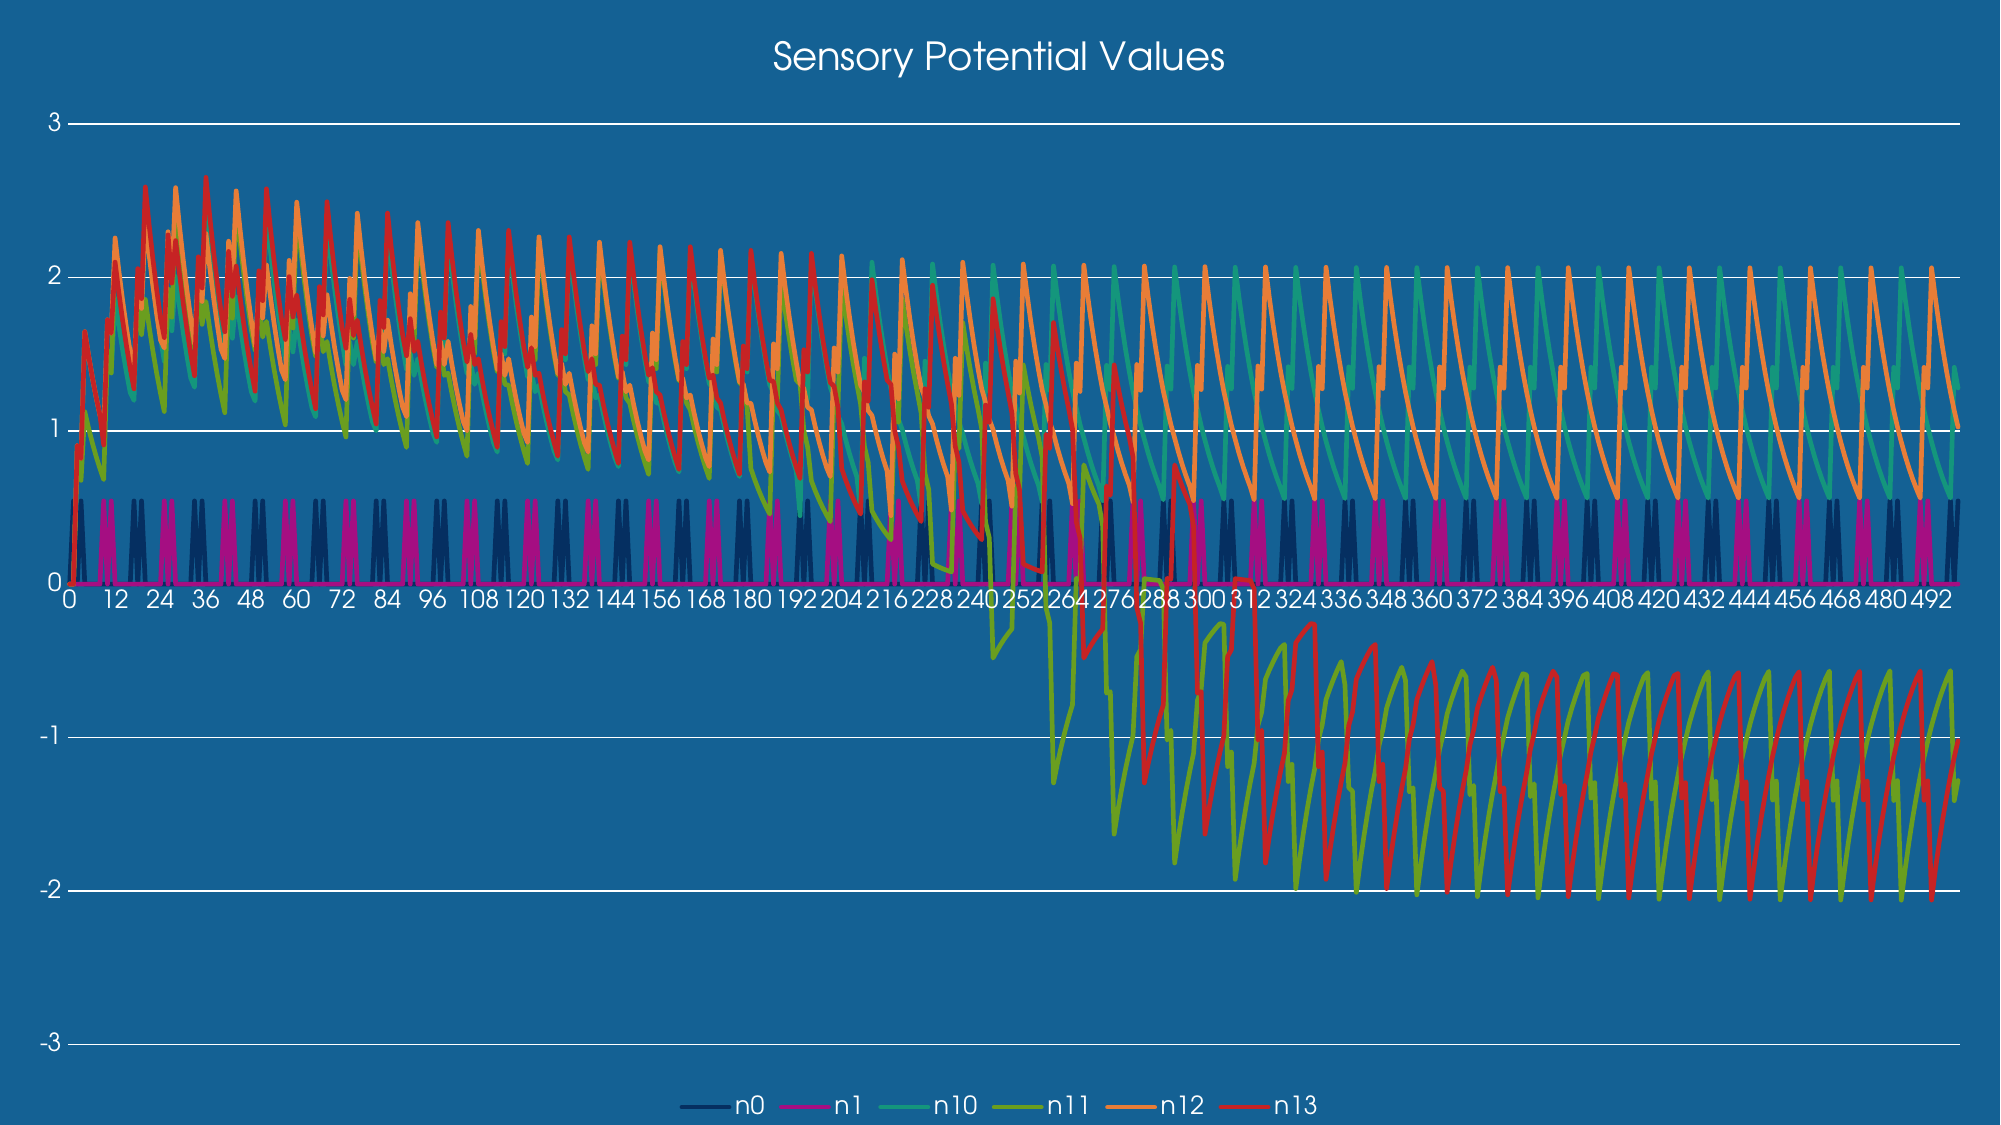

### Chart: Sensory Potential Values

| Category | n0 | n1 | n10 | n11 | n12 | n13 |
|---|---|---|---|---|---|---|
| 0 | 0.0 | 0.0 | 0.0 | 0.0 | 0.0 | 0.0 |
| 1 | 0.542902450821575 | 0.0 | 0.0 | 0.0 | 0.0 | 0.0 |
| 2 | 0.0 | 0.0 | 0.904837418035959 | 0.822579470941781 | 0.904837418035959 | 0.904837418035959 |
| 3 | 0.542902450821575 | 0.0 | 0.818730753077981 | 0.67663698601486 | 0.818730753077981 | 0.818730753077981 |
| 4 | 0.0 | 0.0 | 1.64565563871767 | 1.12400494414157 | 1.64565563871767 | 1.64565563871767 |
| 5 | 0.0 | 0.0 | 1.48905079911362 | 1.01704173151671 | 1.48905079911362 | 1.48905079911362 |
| 6 | 0.0 | 0.0 | 1.34734888039435 | 0.920257414380405 | 1.34734888039435 | 1.34734888039435 |
| 7 | 0.0 | 0.0 | 1.21913168212966 | 0.832683342756413 | 1.21913168212966 | 1.21913168212966 |
| 8 | 0.0 | 0.0 | 1.10311596350404 | 0.753443045901265 | 1.10311596350404 | 1.10311596350404 |
| 9 | 0.0 | 0.542902450821575 | 0.998140600211248 | 0.68174346029045 | 0.998140600211248 | 0.907400545646589 |
| 10 | 0.0 | 0.0 | 1.52117109496835 | 1.52170441040807 | 1.72573443447379 | 1.72588738488324 |
| 11 | 0.0 | 0.542902450821575 | 1.3764125259621 | 1.37689508972757 | 1.63593915836664 | 1.63593915836664 |
| 12 | 0.0 | 0.0 | 1.86344568758025 | 2.15070361593144 | 2.25676369114633 | 2.09948672584998 |
| 13 | 0.0 | 0.0 | 1.68611538460035 | 1.94603710680001 | 2.04200423141415 | 1.89969414821886 |
| 14 | 0.0 | 0.0 | 1.52566029111249 | 1.76084719111909 | 1.84768183637128 | 1.71891434813238 |
| 15 | 0.0 | 0.0 | 1.38047451861022 | 1.59328042596807 | 1.67185166217413 | 1.55533802058906 |
| 16 | 0.0 | 0.0 | 1.2491049990837 | 1.44165974684018 | 1.51275394134077 | 1.40732803872297 |
| 17 | 0.542902450821575 | 0.0 | 1.19841128825575 | 1.33510039129784 | 1.3687963704065 | 1.2734030688877 |
| 18 | 0.0 | 0.0 | 1.98920479384644 | 1.88786653546072 | 1.98633769265359 | 2.05706016300737 |
| 19 | 0.542902450821575 | 0.0 | 1.74409049594381 | 1.62721192915603 | 1.79731266916818 | 1.86130500664022 |
| 20 | 0.0 | 0.0 | 2.39530280448376 | 1.85591812242424 | 2.37407527401144 | 2.5890158344217 |
| 21 | 0.0 | 0.0 | 2.16735960502338 | 1.67930416198049 | 2.14815214115952 | 2.34263840287235 |
| 22 | 0.0 | 0.0 | 1.96110806896479 | 1.51949724202347 | 1.9437284369552 | 2.1197068838469 |
| 23 | 0.0 | 0.0 | 1.77448396161159 | 1.37489796118528 | 1.75875822025762 | 1.91799010377308 |
| 24 | 0.0 | 0.0 | 1.60561948617085 | 1.24405912126179 | 1.59139024696742 | 1.73546921331655 |
| 25 | 0.0 | 0.542902450821575 | 1.45282459021505 | 1.1256712431666 | 1.53909503817534 | 1.60738305907777 |
| 26 | 0.0 | 0.0 | 1.82532718448781 | 1.92338687926016 | 2.29746819849049 | 2.27699980791246 |
| 27 | 0.0 | 0.542902450821575 | 1.6516243366828 | 1.740352417714 | 1.99766164424662 | 1.96230420067193 |
| 28 | 0.0 | 0.0 | 2.00520863378789 | 2.47957340615294 | 2.58492318722651 | 2.23966888337486 |
| 29 | 0.0 | 0.0 | 1.81438780282005 | 2.24361079865405 | 2.33893522255132 | 2.02653620968839 |
| 30 | 0.0 | 0.0 | 1.64172597481963 | 2.03010300213173 | 2.1163561077267 | 1.83368579153082 |
| 31 | 0.0 | 0.0 | 1.48549509217836 | 1.83691315879592 | 1.91495819616006 | 1.65918751709797 |
| 32 | 0.0 | 0.0 | 1.34413154371176 | 1.66210775976118 | 1.73272582986027 | 1.50129494900842 |
| 33 | 0.542902450821575 | 0.0 | 1.28393829163587 | 1.53436485203753 | 1.56783516605498 | 1.35842784537121 |
| 34 | 0.0 | 0.0 | 2.06659282675726 | 1.95018357780308 | 2.03665205499552 | 2.13399376222979 |
| 35 | 0.542902450821575 | 0.0 | 1.81448789165269 | 1.69347187901337 | 1.84283898687977 | 1.93091740592085 |
| 36 | 0.0 | 0.0 | 2.45958802220494 | 1.84273340450407 | 2.28548580218065 | 2.65200373805007 |
| 37 | 0.0 | 0.0 | 2.22552727544409 | 1.66737413586007 | 2.06799307220298 | 2.39963221495894 |
| 38 | 0.0 | 0.0 | 2.01374035368144 | 1.50870250799157 | 1.8711975119684 | 2.17127701761936 |
| 39 | 0.0 | 0.0 | 1.82210762221993 | 1.36513048191547 | 1.69312952536479 | 1.96465269046352 |
| 40 | 0.0 | 0.0 | 1.64871115627312 | 1.23522114053857 | 1.53200694813153 | 1.77769126777641 |
| 41 | 0.0 | 0.542902450821575 | 1.49181554572925 | 1.11767430750836 | 1.47093465706828 | 1.64533892221908 |
| 42 | 0.0 | 0.0 | 1.77196385998726 | 1.91615095264695 | 2.23579413523723 | 2.16858196675476 |
| 43 | 0.0 | 0.542902450821575 | 1.6033392039239 | 1.73380508056021 | 1.95366941446481 | 1.87615020258899 |
| 44 | 0.0 | 0.0 | 1.87287463891803 | 2.47364913050769 | 2.56366789802282 | 2.0732150903554 |
| 45 | 0.0 | 0.0 | 1.69464705258362 | 2.23825029237547 | 2.31970264154864 | 1.87592258939036 |
| 46 | 0.0 | 0.0 | 1.53338006354201 | 2.02525261547125 | 2.09895374879007 | 1.69740495221931 |
| 47 | 0.0 | 0.0 | 1.38745965756317 | 1.83252434745358 | 1.8992118906321 | 1.53587551432757 |
| 48 | 0.0 | 0.0 | 1.25542541417851 | 1.65813659903793 | 1.71847798342274 | 1.38971763480881 |
| 49 | 0.542902450821575 | 0.0 | 1.1938190456246 | 1.52634363066606 | 1.55494318147188 | 1.25746851647944 |
| 50 | 0.0 | 0.0 | 1.98504956088107 | 1.84541749655157 | 1.9177279069341 | 2.04264198374873 |
| 51 | 0.542902450821575 | 0.0 | 1.74877277460832 | 1.61032174366207 | 1.73523196780576 | 1.84825889854705 |
| 52 | 0.0 | 0.0 | 2.41279678451179 | 1.71252555775327 | 2.08085994686129 | 2.57721122765926 |
| 53 | 0.0 | 0.0 | 2.18318881274311 | 1.54955720399806 | 1.88283994161241 | 2.33195715296849 |
| 54 | 0.0 | 0.0 | 1.97543092840747 | 1.40209733956463 | 1.70366403134355 | 2.11004208926249 |
| 55 | 0.0 | 0.0 | 1.78744382076859 | 1.26867013656675 | 1.54153896332163 | 1.90924503599547 |
| 56 | 0.0 | 0.0 | 1.61734605166858 | 1.14794021071038 | 1.39484213537378 | 1.72755634876812 |
| 57 | 0.0 | 0.542902450821575 | 1.46343522546245 | 1.03869925631884 | 1.3325834582657 | 1.59461713201737 |
| 58 | 0.0 | 0.0 | 1.67302494541883 | 1.84469137123937 | 2.11060879373052 | 2.00470209525082 |
| 59 | 0.0 | 0.542902450821575 | 1.51381557192252 | 1.66914577742544 | 1.85205522193747 | 1.74195738626762 |
| 60 | 0.0 | 0.0 | 1.71861096802951 | 2.41514297360722 | 2.4900313489496 | 1.88527811242228 |
| 61 | 0.0 | 0.0 | 1.5550635109201 | 2.18531173242645 | 2.25307353661215 | 1.70587017952388 |
| 62 | 0.0 | 0.0 | 1.40707965210288 | 1.97735182557243 | 2.03866524151329 | 1.54353516874493 |
| 63 | 0.0 | 0.0 | 1.27317831937971 | 1.78918192039965 | 1.84466059337054 | 1.39664837673486 |
| 64 | 0.0 | 0.0 | 1.1520193832069 | 1.61891874925104 | 1.66911792845808 | 1.26373971110889 |
| 65 | 0.542902450821575 | 0.0 | 1.09052773615258 | 1.48648783046385 | 1.51028035678354 | 1.14347897726927 |
| 66 | 0.0 | 0.0 | 1.89158771911286 | 1.72876920446214 | 1.78867151194614 | 1.93949998340669 |
| 67 | 0.542902450821575 | 0.0 | 1.67216770273616 | 1.51498065494723 | 1.61845691258382 | 1.75493215726649 |
| 68 | 0.0 | 0.0 | 2.35598610541165 | 1.58174077490811 | 1.88655370738849 | 2.49276570004525 |
| 69 | 0.0 | 0.0 | 2.13178438454927 | 1.43121823877005 | 1.70702438557957 | 2.25554767979754 |
| 70 | 0.0 | 0.0 | 1.92891827832494 | 1.29501981581467 | 1.54457953757223 | 2.04090393884501 |
| 71 | 0.0 | 0.0 | 1.74535743456191 | 1.17178238644715 | 1.39759336072804 | 1.84668625048394 |
| 72 | 0.0 | 0.0 | 1.57926471463886 | 1.06027254905285 | 1.26459476798535 | 1.67095081881039 |
| 73 | 0.0 | 0.542902450821575 | 1.42897780678912 | 0.959374275699392 | 1.20257639869966 | 1.53811060350912 |
| 74 | 0.0 | 0.0 | 1.58130167552948 | 1.77291516058991 | 1.99297354162634 | 1.85606469387699 |
| 75 | 0.0 | 0.542902450821575 | 1.43082092522203 | 1.60419997630498 | 1.7555655989803 | 1.61981475115332 |
| 76 | 0.0 | 0.0 | 1.58296939805345 | 2.35637758260911 | 2.4183510121118 | 1.72089380189073 |
| 77 | 0.0 | 0.0 | 1.43232994296462 | 2.13213860776584 | 2.18821448570389 | 1.55712910441689 |
| 78 | 0.0 | 0.0 | 1.2960257273677 | 1.92923879274563 | 1.97997834535319 | 1.40894867838923 |
| 79 | 0.0 | 0.0 | 1.17269257285957 | 1.74564744800277 | 1.79155849377649 | 1.27486948429888 |
| 80 | 0.0 | 0.0 | 1.0610961197762 | 1.57952712965188 | 1.62106916176911 | 1.15354961250584 |
| 81 | 0.542902450821575 | 0.0 | 0.999955368377652 | 1.44711467117907 | 1.46680403479288 | 1.04377485295616 |
| 82 | 0.0 | 0.0 | 1.80963445170999 | 1.62654349771572 | 1.67607317015522 | 1.84928396099568 |
| 83 | 0.542902450821575 | 0.0 | 1.60481009250286 | 1.43101532704506 | 1.5165737197226 | 1.67330132448264 |
| 84 | 0.0 | 0.0 | 2.3057119282415 | 1.4691276610339 | 1.72110664336349 | 2.41890306807698 |
| 85 | 0.0 | 0.0 | 2.08629442788475 | 1.32932167957512 | 1.55732169134556 | 2.18871400659804 |
| 86 | 0.0 | 0.0 | 1.88775726339004 | 1.20281999628598 | 1.40912293824851 | 1.98043033054931 |
| 87 | 0.0 | 0.0 | 1.70811340808448 | 1.08835653980142 | 1.27502716114003 | 1.79196746689434 |
| 88 | 0.0 | 0.0 | 1.54556492588376 | 0.984785721376476 | 1.15369228441166 | 1.62143921594911 |
| 89 | 0.0 | 0.542902450821575 | 1.3984849769436 | 0.89107096944897 | 1.09211829035931 | 1.48879717363684 |
| 90 | 0.0 | 0.0 | 1.50367350793421 | 1.71111177331896 | 1.89302691207452 | 1.73085878457615 |
| 91 | 0.0 | 0.542902450821575 | 1.36058005448826 | 1.54827795894086 | 1.67340701843005 | 1.51684786260178 |
| 92 | 0.0 | 0.0 | 1.46937571576887 | 2.30577724880599 | 2.35700867645734 | 1.58339335483204 |
| 93 | 0.0 | 0.0 | 1.32954612878104 | 2.08635353237567 | 2.13270964509401 | 1.43271355492151 |
| 94 | 0.0 | 0.0 | 1.20302308632594 | 1.88781074334501 | 1.92975548868725 | 1.2963728338203 |
| 95 | 0.0 | 0.0 | 1.08854030326882 | 1.70816179874884 | 1.74611497382449 | 1.17300664776592 |
| 96 | 0.0 | 0.0 | 0.984951997437841 | 1.54560871156756 | 1.57995016450928 | 1.06138030650353 |
| 97 | 0.542902450821575 | 0.0 | 0.924152466936665 | 1.41332146806458 | 1.42959802748007 | 0.960376616090877 |
| 98 | 0.0 | 0.0 | 1.74104515009049 | 1.54092531747628 | 1.58186287441809 | 1.77382211568174 |
| 99 | 0.542902450821575 | 0.0 | 1.54840113927678 | 1.36061249172063 | 1.43132871897541 | 1.60502062320854 |
| 100 | 0.0 | 0.0 | 2.26354868413075 | 1.37517051854442 | 1.58342886884215 | 2.35712013463445 |
| 101 | 0.0 | 0.0 | 2.04814354694756 | 1.2443057413589 | 1.43274568932673 | 2.1328104966232 |
| 102 | 0.0 | 0.0 | 1.85323691878704 | 1.12589439425851 | 1.29640191023255 | 1.92984674292453 |
| 103 | 0.0 | 0.0 | 1.67687810860419 | 1.01875137668203 | 1.1730329571917 | 1.74619754407294 |
| 104 | 0.0 | 0.0 | 1.51730205815043 | 0.921804365297551 | 1.06140411225643 | 1.58002487715969 |
| 105 | 0.0 | 0.542902450821575 | 1.37291167667749 | 0.834083081830112 | 1.00024687453009 | 1.4475698456388 |
| 106 | 0.0 | 0.0 | 1.43918084203403 | 1.65954700022659 | 1.8098982173843 | 1.62695535659862 |
| 107 | 0.0 | 0.542902450821575 | 1.30222467719289 | 1.50162022279435 | 1.60503825894405 | 1.43138406746815 |
| 108 | 0.0 | 0.0 | 1.37522059993168 | 2.26355958329978 | 2.30590189497763 | 1.46945514757771 |
| 109 | 0.0 | 0.0 | 1.24435105687204 | 2.04815340892353 | 2.08646631689578 | 1.32961800165387 |
| 110 | 0.0 | 0.0 | 1.12593539743042 | 1.85324584227191 | 1.88791279499898 | 1.20308811959062 |
| 111 | 0.0 | 0.0 | 1.01878847788623 | 1.67688618290719 | 1.70825413890393 | 1.08859914780011 |
| 112 | 0.0 | 0.0 | 0.921837935855367 | 1.51730936408192 | 1.54569226439507 | 0.985005242171602 |
| 113 | 0.542902450821575 | 0.0 | 0.861330668370525 | 1.3851477684223 | 1.39860019759339 | 0.891269600078438 |
| 114 | 0.0 | 0.0 | 1.68420163607953 | 1.46994441422703 | 1.50377776388947 | 1.71129150174487 |
| 115 | 0.542902450821575 | 0.0 | 1.50164509247526 | 1.30223008956005 | 1.36067438917764 | 1.54844058394571 |
| 116 | 0.0 | 0.0 | 2.22858844030289 | 1.29734485585424 | 1.46946107332563 | 2.30592439799549 |
| 117 | 0.0 | 0.0 | 2.01651021018845 | 1.17388616967339 | 1.32962336349231 | 2.08648667846836 |
| 118 | 0.0 | 0.0 | 1.82461389203007 | 1.06217613083539 | 1.20309297118267 | 1.88793121891174 |
| 119 | 0.0 | 0.0 | 1.65097892297703 | 0.961096707724522 | 1.08860353770214 | 1.70827080954958 |
| 120 | 0.0 | 0.0 | 1.49386750589833 | 0.869636263500317 | 0.98500921431922 | 1.54570734861904 |
| 121 | 0.0 | 0.542902450821575 | 1.35170721692486 | 0.786879431296067 | 0.924206378519715 | 1.41341151845186 |
| 122 | 0.0 | 0.0 | 1.38581823117539 | 1.61683537095549 | 1.7410939313081 | 1.5410067984362 |
| 123 | 0.0 | 0.542902450821575 | 1.2539401901639 | 1.46297314244458 | 1.54844352658504 | 1.3606855638456 |
| 124 | 0.0 | 0.0 | 1.29735496711195 | 2.22859025890147 | 2.26358428682192 | 1.37523560850172 |
| 125 | 0.0 | 0.0 | 1.1738953187177 | 2.01651185572449 | 2.04817576159471 | 1.2443646371878 |
| 126 | 0.0 | 0.0 | 1.06218440923302 | 1.82461538097265 | 1.85326606780519 | 1.12594768540827 |
| 127 | 0.0 | 0.0 | 0.961104198328463 | 1.65098027022799 | 1.67690448372651 | 1.01879959650838 |
| 128 | 0.0 | 0.0 | 0.869643041279047 | 1.49386872494141 | 1.51732592334802 | 0.921847996400723 |
| 129 | 0.542902450821575 | 0.0 | 0.809379372084339 | 1.36181543940855 | 1.37293327080125 | 0.834122560884853 |
| 130 | 0.0 | 0.0 | 1.63719415928431 | 1.41123882541572 | 1.43920038120522 | 1.65958272235255 |
| 131 | 0.542902450821575 | 0.0 | 1.46297816354656 | 1.25394109325322 | 1.3022423569661 | 1.50165254551057 |
| 132 | 0.0 | 0.0 | 2.19967411795064 | 1.23299147600388 | 1.37523659725202 | 2.26358883010287 |
| 133 | 0.0 | 0.0 | 1.99034744940698 | 1.1156568236077 | 1.24436553184608 | 2.04817987252532 |
| 134 | 0.0 | 0.0 | 1.80094084711587 | 1.00948803968739 | 1.12594849492855 | 1.85326978752903 |
| 135 | 0.0 | 0.0 | 1.62955866613982 | 0.913422551368925 | 1.01880032899262 | 1.67690784947182 |
| 136 | 0.0 | 0.0 | 1.47448565600808 | 0.826498902956477 | 0.921848659179874 | 1.51732896880031 |
| 137 | 0.0 | 0.542902450821575 | 1.3341697939134 | 0.747847133360692 | 0.861340728243531 | 1.3851656409724 |
| 138 | 0.0 | 0.0 | 1.34170506813504 | 1.58151748727164 | 1.68421073862904 | 1.46996058597912 |
| 139 | 0.0 | 0.542902450821575 | 1.21402494961707 | 1.43101619976159 | 1.50165303650944 | 1.30224461309265 |
| 140 | 0.0 | 0.0 | 1.23299351743161 | 2.19967442139586 | 2.22859516935114 | 1.29735782568868 |
| 141 | 0.0 | 0.0 | 1.11565867076789 | 1.99034772397558 | 2.01651629888309 | 1.17389790526489 |
| 142 | 0.0 | 0.0 | 1.00948971106705 | 1.80094109555581 | 1.82461940130881 | 1.06218674963771 |
| 143 | 0.0 | 0.0 | 0.913424063695778 | 1.62955889093757 | 1.65098390797858 | 0.961106316014195 |
| 144 | 0.0 | 0.0 | 0.826500271366402 | 1.47448585941349 | 1.49387201651426 | 0.869644957440338 |
| 145 | 0.542902450821575 | 0.0 | 0.766438336477343 | 1.34252298764638 | 1.35171129829893 | 0.786887297898307 |
| 146 | 0.0 | 0.0 | 1.59833950349789 | 1.36271318204362 | 1.38582192415536 | 1.61684248895155 |
| 147 | 0.542902450821575 | 0.0 | 1.43101721350459 | 1.21402510030351 | 1.25394353171036 | 1.46297958307376 |
| 148 | 0.0 | 0.0 | 2.17577389407733 | 1.17979998692719 | 1.29735799066822 | 2.22859608662374 |
| 149 | 0.0 | 0.0 | 1.96872163254698 | 1.06752717397005 | 1.17389805454456 | 2.01651712886567 |
| 150 | 0.0 | 0.0 | 1.78137299882535 | 0.965938531778292 | 1.06218688471153 | 1.8246201523081 |
| 151 | 0.0 | 0.0 | 1.6118529448161 | 0.874017327075715 | 0.961106438234045 | 1.65098458751084 |
| 152 | 0.0 | 0.0 | 1.45846485684106 | 0.790843581549881 | 0.869645068029431 | 1.49387263138047 |
| 153 | 0.0 | 0.542902450821575 | 1.31967357536025 | 0.715584864399905 | 0.809381265533031 | 1.3618189963707 |
| 154 | 0.0 | 0.0 | 1.30524566412376 | 1.55232537912518 | 1.63719587254754 | 1.41124204388816 |
| 155 | 0.0 | 0.542902450821575 | 1.18103511662838 | 1.40460208799932 | 1.46297966500017 | 1.25394398721446 |
| 156 | 0.0 | 0.0 | 1.17980039908434 | 2.17577394470918 | 2.199675399933 | 1.23299406593548 |
| 157 | 0.0 | 0.0 | 1.06752754690526 | 1.96872167836057 | 1.99034860939259 | 1.11565916707472 |
| 158 | 0.0 | 0.0 | 0.965938869224025 | 1.7813730402792 | 1.80094189671426 | 1.00949016014404 |
| 159 | 0.0 | 0.0 | 0.874017632409241 | 1.6118529823251 | 1.62955961585571 | 0.913424470037445 |
| 160 | 0.0 | 0.0 | 0.79084385782708 | 1.4584648907806 | 1.47448651534655 | 0.826500639039546 |
| 161 | 0.542902450821575 | 0.0 | 0.730948728599072 | 1.32657692292954 | 1.33417057147501 | 0.747848704233613 |
| 162 | 0.0 | 0.0 | 1.56622717833821 | 1.32260763466862 | 1.34170577170187 | 1.58151890865624 |
| 163 | 0.542902450821575 | 0.0 | 1.4046022926705 | 1.18103514177141 | 1.21402558623067 | 1.43101748588356 |
| 164 | 0.0 | 0.0 | 2.1560208611233 | 1.13583870974484 | 1.23299409346341 | 2.19967558512715 |
| 165 | 0.0 | 0.0 | 1.95084834921048 | 1.02774936543081 | 1.11565919198302 | 1.99034877696319 |
| 166 | 0.0 | 0.0 | 1.76520058327932 | 0.929946082204517 | 1.009490182682 | 1.8009420483384 |
| 167 | 0.0 | 0.0 | 1.59721953809003 | 0.841450011934591 | 0.913424490430636 | 1.62955975305091 |
| 168 | 0.0 | 0.0 | 1.44522400288197 | 0.761375456205223 | 0.826500657492069 | 1.4744866394859 |
| 169 | 0.0 | 0.542902450821575 | 1.30769275525132 | 0.688921001948685 | 0.766438695797795 | 1.34252369720096 |
| 170 | 0.0 | 0.0 | 1.27511349620007 | 1.52819891866995 | 1.59833982862448 | 1.36271382407516 |
| 171 | 0.0 | 0.542902450821575 | 1.15377040360448 | 1.38277156381466 | 1.43101749955352 | 1.21402567819536 |
| 172 | 0.0 | 0.0 | 1.13583879295793 | 2.15602086957156 | 2.17577414012572 | 1.17980050504778 |
| 173 | 0.0 | 0.0 | 1.02774944072513 | 1.95084835685478 | 1.96872185518076 | 1.06752764278496 |
| 174 | 0.0 | 0.0 | 0.929946150333635 | 1.76520059019617 | 1.78137320027273 | 0.965938955979559 |
| 175 | 0.0 | 0.0 | 0.841450073580367 | 1.59721954434865 | 1.61185312709323 | 0.874017710908894 |
| 176 | 0.0 | 0.0 | 0.761375511984627 | 1.44522400854501 | 1.45846502177222 | 0.790843928856504 |
| 177 | 0.542902450821575 | 0.0 | 0.70161825538948 | 1.31339798143292 | 1.31967372459614 | 0.715585178655933 |
| 178 | 0.0 | 0.0 | 1.53968786868947 | 1.28946221432296 | 1.30524579915798 | 1.55232566347579 |
| 179 | 0.542902450821575 | 0.0 | 1.38277160513706 | 1.15377040779976 | 1.18103523881239 | 1.40460234529039 |
| 180 | 0.0 | 0.0 | 2.13969588997471 | 0.753487810999076 | 1.179800509641 | 2.17577417751577 |
| 181 | 0.0 | 0.0 | 1.93607690446687 | 0.681783965425971 | 1.06752764694107 | 1.96872188901268 |
| 182 | 0.0 | 0.0 | 1.75183482735686 | 0.616903642934353 | 0.965938959740167 | 1.78137323088511 |
| 183 | 0.0 | 0.0 | 1.58512570201105 | 0.558197499449698 | 0.874017714311633 | 1.61185315479246 |
| 184 | 0.0 | 0.0 | 1.43428104747012 | 0.505077984156193 | 0.790843931935429 | 1.45846504683552 |
| 185 | 0.0 | 0.542902450821575 | 1.29779115973077 | 0.457013459090697 | 0.730948797313551 | 1.32657706475389 |
| 186 | 0.0 | 0.0 | 1.25021079547122 | 1.31836029636726 | 1.56622724051364 | 1.3226077629966 |
| 187 | 0.0 | 0.542902450821575 | 1.13123750817486 | 1.19290172660608 | 1.40460234757132 | 1.18103525737974 |
| 188 | 0.0 | 0.0 | 1.0995068194329 | 1.98421953630884 | 2.15602090866729 | 1.13583881355441 |
| 189 | 0.0 | 0.0 | 0.994874911608603 | 1.7953960820502 | 1.95084839223005 | 1.0277494593616 |
| 190 | 0.0 | 0.0 | 0.900200046288682 | 1.62454155523418 | 1.76520062220504 | 0.929946167196608 |
| 191 | 0.0 | 0.0 | 0.814534685599702 | 1.46994598633022 | 1.59721957331148 | 0.841450088838616 |
| 192 | 0.0 | 0.0 | 0.737021461818766 | 1.33006213092336 | 1.44522403475166 | 0.761375525790862 |
| 193 | 0.542902450821575 | 0.0 | 0.44651991291725 | 1.30250621939645 | 1.3076927840882 | 0.688921064912374 |
| 194 | 0.0 | 0.0 | 1.49962777046374 | 1.00118353576565 | 1.27511352229277 | 1.52819897564185 |
| 195 | 0.542902450821575 | 0.0 | 1.20781242448461 | 0.894105368256983 | 1.15377042721413 | 1.38277161536497 |
| 196 | 0.0 | 0.0 | 2.11505394264937 | 0.673194119863625 | 1.13583881432082 | 2.15602091621621 |
| 197 | 0.0 | 0.0 | 1.91377994847363 | 0.609131229254392 | 1.02774946005508 | 1.9508483990606 |
| 198 | 0.0 | 0.0 | 1.73165970726587 | 0.551164728723615 | 0.929946167824091 | 1.76520062838558 |
| 199 | 0.0 | 0.0 | 1.56687049843936 | 0.498714470050765 | 0.841450089406385 | 1.59721957890386 |
| 200 | 0.0 | 0.0 | 1.41776305620459 | 0.451255513417906 | 0.761375526304601 | 1.44522403981185 |
| 201 | 0.0 | 0.542902450821575 | 1.28284506316293 | 0.40831287363555 | 0.701618268623454 | 1.31339800982778 |
| 202 | 0.0 | 0.0 | 1.21262113809293 | 1.27429418436719 | 1.53968788066406 | 1.2894622400157 |
| 203 | 0.0 | 0.542902450821575 | 1.09722497964783 | 1.15302905960105 | 1.38277161574556 | 1.15377043096281 |
| 204 | 0.0 | 0.0 | 1.0446651409895 | 1.9481412552458 | 2.13969589921789 | 0.753487830558063 |
| 205 | 0.0 | 0.0 | 0.945252108885119 | 1.76275110336594 | 1.93607691283044 | 0.681783983123674 |
| 206 | 0.0 | 0.0 | 0.855299477596656 | 1.59500315700968 | 1.75183483492453 | 0.616903658947898 |
| 207 | 0.0 | 0.0 | 0.773906970956063 | 1.44321853834784 | 1.58512570885856 | 0.558197513939352 |
| 208 | 0.0 | 0.0 | 0.700259985399915 | 1.30587813590029 | 1.434281053666 | 0.505077997266975 |
| 209 | 0.542902450821575 | 0.0 | 0.48310939258425 | 1.17470408312764 | 1.29779116533704 | 0.457013470953823 |
| 210 | 0.0 | 0.0 | 1.47226617856692 | 0.900538923254285 | 1.25021080054398 | 1.31836030710146 |
| 211 | 0.542902450821575 | 0.0 | 1.23031951148688 | 0.793931655425695 | 1.13123751276488 | 1.19290173631878 |
| 212 | 0.0 | 0.0 | 2.09822315659781 | 0.477755249733337 | 1.09950682358613 | 1.98421954509726 |
| 213 | 0.0 | 0.0 | 1.89855082347922 | 0.432290826621838 | 0.994874915366597 | 1.79539609000229 |
| 214 | 0.0 | 0.0 | 1.71787982512699 | 0.391152915401134 | 0.900200049689055 | 1.62454156242953 |
| 215 | 0.0 | 0.0 | 1.55440194546397 | 0.3539297940288 | 0.814534688676487 | 1.46994599284084 |
| 216 | 0.0 | 0.0 | 1.40648104292369 | 0.320248920995019 | 0.737021464602757 | 1.33006213681441 |
| 217 | 0.0 | 0.542902450821575 | 1.27263667539559 | 0.289773206801934 | 0.44651991446666 | 1.3025062250894 |
| 218 | 0.0 | 0.0 | 1.18694689387222 | 1.16703505829462 | 1.4996277727051 | 1.00118354057322 |
| 219 | 0.0 | 0.542902450821575 | 1.07399396279714 | 1.05597698890475 | 1.20781242585657 | 0.894105372591503 |
| 220 | 0.0 | 0.0 | 1.00720753469297 | 1.86032491018192 | 2.11505394440711 | 0.673194123753167 |
| 221 | 0.0 | 0.0 | 0.911359065117958 | 1.68329158843698 | 1.9137799500641 | 0.609131232773796 |
| 222 | 0.0 | 0.0 | 0.824631783384999 | 1.52310521468297 | 1.73165970870498 | 0.551164731908102 |
| 223 | 0.0 | 0.0 | 0.746157693708471 | 1.37816258985084 | 1.56687049974152 | 0.498714472932209 |
| 224 | 0.0 | 0.0 | 0.675151401022839 | 1.24701307943439 | 1.41776305738283 | 0.451255516025144 |
| 225 | 0.542902450821575 | 0.0 | 0.50810049878064 | 1.11611444675953 | 1.28284506422905 | 0.408312875994676 |
| 226 | 0.0 | 0.0 | 1.45357784205948 | 0.722240846561521 | 1.21262113905759 | 1.27429418650181 |
| 227 | 0.542902450821575 | 0.0 | 1.24569215409318 | 0.616467806859007 | 1.09722498052069 | 1.15302906153254 |
| 228 | 0.0 | 0.0 | 2.0867275024125 | 0.131523364415285 | 1.04466514177931 | 1.94814125699348 |
| 229 | 0.0 | 0.0 | 1.88814912542755 | 0.119007261468929 | 0.94525210959976 | 1.76275110494731 |
| 230 | 0.0 | 0.0 | 1.70846797951872 | 0.107682223195076 | 0.855299478243291 | 1.59500315844056 |
| 231 | 0.0 | 0.0 | 1.54588575538483 | 0.0974349048042047 | 0.773906971541163 | 1.44321853964256 |
| 232 | 0.0 | 0.0 | 1.39877527548098 | 0.0881627476896163 | 0.700259985929334 | 1.3058781370718 |
| 233 | 0.0 | 0.542902450821575 | 1.26566420867874 | 0.0797729529864281 | 0.483109392929577 | 1.17470408418256 |
| 234 | 0.0 | 0.0 | 1.1694110391479 | 0.977018970845303 | 1.47226617899513 | 0.900538924198152 |
| 235 | 0.0 | 0.542902450821575 | 1.05812686528533 | 0.884043322951814 | 1.23031951178387 | 0.793931656274181 |
| 236 | 0.0 | 0.0 | 0.981623485205768 | 1.7047528958076 | 2.09822315693774 | 0.477755250489456 |
| 237 | 0.0 | 0.0 | 0.888209659837047 | 1.54252420863188 | 1.8985508237868 | 0.432290827306003 |
| 238 | 0.0 | 0.0 | 0.803685335281552 | 1.39573362219643 | 1.7178798254053 | 0.391152916020192 |
| 239 | 0.0 | 0.0 | 0.727204563689524 | 1.26291200697419 | 1.55440194571579 | 0.353929794588947 |
| 240 | 0.0 | 0.0 | 0.658001899792795 | 1.14273003959714 | 1.40648104315155 | 0.32024892150186 |
| 241 | 0.542902450821575 | 0.0 | 0.525169760411705 | 1.01231933057846 | 1.27263667560177 | 0.289773207260544 |
| 242 | 0.0 | 0.0 | 1.44081345656003 | 0.406374926274603 | 1.18694689405877 | 1.16703505870958 |
| 243 | 0.542902450821575 | 0.0 | 1.2561918756953 | 0.302079772709962 | 1.07399396296594 | 1.05597698928022 |
| 244 | 0.0 | 0.0 | 2.07887581576187 | -0.481847541569387 | 1.00720753484571 | 1.86032491052166 |
| 245 | 0.0 | 0.0 | 1.88104462555137 | -0.435993685400619 | 0.911359065256162 | 1.6832915887444 |
| 246 | 0.0 | 0.0 | 1.70203956219432 | -0.394503400577878 | 0.824631783510051 | 1.52310521496113 |
| 247 | 0.0 | 0.0 | 1.54006908285096 | -0.356961438385293 | 0.746157693821623 | 1.37816259010253 |
| 248 | 0.0 | 0.0 | 1.39351213252387 | -0.322992066246951 | 0.675151401125224 | 1.24701307966213 |
| 249 | 0.0 | 0.542902450821575 | 1.26090191999468 | -0.29225530726899 | 0.508100498854842 | 1.11611444696377 |
| 250 | 0.0 | 0.0 | 1.15743381432995 | 0.640393880399379 | 1.45357784214258 | 0.722240846742512 |
| 251 | 0.0 | 0.542902450821575 | 1.04728942410583 | 0.579452345266603 | 1.2456921541559 | 0.616467807020785 |
| 252 | 0.0 | 0.0 | 0.964149235089666 | 1.42914758200187 | 2.08672750247906 | 0.131523364557511 |
| 253 | 0.0 | 0.0 | 0.872398304479879 | 1.29314620809091 | 1.88814912548778 | 0.11900726159762 |
| 254 | 0.0 | 0.0 | 0.789378629324522 | 1.17008707607197 | 1.70846797957322 | 0.107682223311521 |
| 255 | 0.0 | 0.0 | 0.714259320810765 | 1.0587385687902 | 1.54588575543414 | 0.0974349049095684 |
| 256 | 0.0 | 0.0 | 0.646288559650531 | 0.957986272959219 | 1.3987752755256 | 0.0881627477849533 |
| 257 | 0.542902450821575 | 0.0 | 0.536828295743254 | 0.828439950491511 | 1.26566420871912 | 0.0797729530726926 |
| 258 | 0.0 | 0.0 | 1.43209520947439 | -0.153200819574876 | 1.16941103918443 | 0.977018970923358 |
| 259 | 0.542902450821575 | 0.0 | 1.26336332679701 | -0.25487780767011 | 1.05812686531839 | 0.884043323022441 |
| 260 | 0.0 | 0.0 | 2.07351300810012 | -1.29625745234402 | 0.98162348523568 | 1.70475289587151 |
| 261 | 0.0 | 0.0 | 1.87619215651329 | -1.17290224628883 | 0.888209659864112 | 1.5425242086897 |
| 262 | 0.0 | 0.0 | 1.6976488666388 | -1.06128584014056 | 0.803685335306041 | 1.39573362224875 |
| 263 | 0.0 | 0.0 | 1.53609621722112 | -0.960291139390917 | 0.727204563711682 | 1.26291200702154 |
| 264 | 0.0 | 0.0 | 1.38991733504517 | -0.868907355129287 | 0.658001899812845 | 1.14273003963998 |
| 265 | 0.0 | 0.542902450821575 | 1.25764921272569 | -0.786219887727638 | 0.525169760427304 | 1.01231933061657 |
| 266 | 0.0 | 0.0 | 1.14925320860376 | 0.0363983458179837 | 1.44081345657634 | 0.40637492630772 |
| 267 | 0.0 | 0.542902450821575 | 1.03988730594257 | 0.0329345852507243 | 1.25619187570834 | 0.302079772739217 |
| 268 | 0.0 | 0.0 | 0.952214087123545 | 0.777599964120333 | 2.07887581577503 | -0.481847541544403 |
| 269 | 0.0 | 0.0 | 0.861598936010337 | 0.703601543799497 | 1.88104462556327 | -0.435993685378012 |
| 270 | 0.0 | 0.0 | 0.779606956642123 | 0.636645004217652 | 1.70203956220509 | -0.394503400557423 |
| 271 | 0.0 | 0.0 | 0.705417545730931 | 0.576060221821793 | 1.54006908286071 | -0.356961438366785 |
| 272 | 0.0 | 0.0 | 0.638288190716439 | 0.521240843746453 | 1.39351213253269 | -0.322992066230204 |
| 273 | 0.542902450821575 | 0.0 | 0.544791232237057 | 0.377675741528402 | 1.26090192000266 | -0.292255307253837 |
| 274 | 0.0 | 0.0 | 1.42614052939984 | -0.710658976046282 | 1.15743381433717 | 0.640393880413091 |
| 275 | 0.542902450821575 | 0.0 | 1.2682615243877 | -0.700829458181419 | 1.04728942411236 | 0.57945234527901 |
| 276 | 0.0 | 0.0 | 2.06985013830227 | -1.62973988211101 | 0.964149235095577 | 1.4291475820131 |
| 277 | 0.0 | 0.0 | 1.8728778548628 | -1.47464962699956 | 0.872398304485227 | 1.29314620810106 |
| 278 | 0.0 | 0.0 | 1.69464996249078 | -1.33431816100197 | 0.789378629329362 | 1.17008707608116 |
| 279 | 0.0 | 0.0 | 1.5333826965349 | -1.20734099963951 | 0.714259320815145 | 1.05873856879852 |
| 280 | 0.0 | 0.0 | 1.38746203999365 | -1.09244731280277 | 0.646288559654493 | 0.957986272966744 |
| 281 | 0.0 | 0.542902450821575 | 1.25542756989076 | -0.988487205856783 | 0.536828295746488 | 0.828439950498086 |
| 282 | 0.0 | 0.0 | 1.14366574481626 | -0.472306877705338 | 1.43209520947762 | -0.153200819569414 |
| 283 | 0.0 | 0.542902450821575 | 1.03483155963572 | -0.427360935743523 | 1.26336332679969 | -0.254877807665423 |
| 284 | 0.0 | 0.0 | 0.944062220468065 | 0.0354211677360927 | 2.07351300810274 | -1.29625745234095 |
| 285 | 0.0 | 0.0 | 0.854222822033619 | 0.0320503979581449 | 1.87619215651565 | -1.17290224628606 |
| 286 | 0.0 | 0.0 | 0.772932772716291 | 0.0290003993354728 | 1.69764886664094 | -1.06128584013805 |
| 287 | 0.0 | 0.0 | 0.699378494379983 | 0.026240646456721 | 1.53609621722306 | -0.960291139388646 |
| 288 | 0.0 | 0.0 | 0.632823831084661 | 0.0237435187874938 | 1.38991733504692 | -0.868907355127232 |
| 289 | 0.542902450821575 | 0.0 | 0.550230025004988 | -0.0315553448313521 | 1.25764921272728 | -0.786219887725779 |
| 290 | 0.0 | 0.0 | 1.42207340278498 | -1.0166817856016 | 1.1492532086052 | 0.0363983458196662 |
| 291 | 0.542902450821575 | 0.0 | 1.27160705924789 | -0.952557538961607 | 1.03988730594387 | 0.0329345852522467 |
| 292 | 0.0 | 0.0 | 2.06734834894383 | -1.81798201984688 | 0.952214087124721 | 0.77759996412171 |
| 293 | 0.0 | 0.0 | 1.87061414223924 | -1.64497815687405 | 0.861598936011401 | 0.703601543800743 |
| 294 | 0.0 | 0.0 | 1.69260167060531 | -1.48843778819146 | 0.779606956643086 | 0.636645004218779 |
| 295 | 0.0 | 0.0 | 1.53152932539386 | -1.34679420517432 | 0.705417545731802 | 0.576060221822813 |
| 296 | 0.0 | 0.0 | 1.38578504043573 | -1.21862979123572 | 0.638288190717227 | 0.521240843747376 |
| 297 | 0.0 | 0.542902450821575 | 1.25391015794072 | -1.10266183384343 | 0.544791232237722 | 0.377675741529099 |
| 298 | 0.0 | 0.0 | 1.13984943186735 | -0.759457714467207 | 1.42614052940048 | -0.710658976045869 |
| 299 | 0.0 | 0.542902450821575 | 1.0313784168806 | -0.687185757465998 | 1.26826152438825 | -0.700829458181131 |
| 300 | 0.0 | 0.0 | 0.938494385855464 | -0.383519414262135 | 2.06985013830279 | -1.62973988211088 |
| 301 | 0.0 | 0.0 | 0.849184836938702 | -0.347022716567614 | 1.87287785486327 | -1.47464962699944 |
| 302 | 0.0 | 0.0 | 0.768374215290902 | -0.313999138858864 | 1.69464996249121 | -1.33431816100186 |
| 303 | 0.0 | 0.0 | 0.695253741049226 | -0.284118170070569 | 1.53338269653528 | -1.20734099963942 |
| 304 | 0.0 | 0.0 | 0.629091599930824 | -0.257080751423756 | 1.387462039994 | -1.09244731280268 |
| 305 | 0.542902450821575 | 0.0 | 0.553944793646108 | -0.262555624449346 | 1.25542756989108 | -0.988487205856707 |
| 306 | 0.0 | 0.0 | 1.41929550058204 | -1.1894236835976 | 1.14366574481655 | -0.472306877705268 |
| 307 | 0.542902450821575 | 0.0 | 1.27389210457252 | -1.09465147802464 | 1.03483155963598 | -0.42736093574346 |
| 308 | 0.0 | 0.0 | 2.06563959314928 | -1.92423979913645 | 0.9440622204683 | 0.0354211677361496 |
| 309 | 0.0 | 0.0 | 1.86906799605804 | -1.74112417153266 | 0.854222822033831 | 0.0320503979581964 |
| 310 | 0.0 | 0.0 | 1.6912026596868 | -1.57543429984961 | 0.772932772716483 | 0.0290003993355194 |
| 311 | 0.0 | 0.0 | 1.53026344796655 | -1.42551190416121 | 0.699378494380157 | 0.0262406464567632 |
| 312 | 0.0 | 0.0 | 1.38463962717286 | -1.28985651074075 | 0.632823831084819 | 0.023743518787532 |
| 313 | 0.0 | 0.542902450821575 | 1.25287374516136 | -1.16711043481553 | 0.550230025005124 | -0.0315553448313335 |
| 314 | 0.0 | 0.0 | 1.13724283877321 | -0.921546875812454 | 1.4220734027851 | -1.01668178560161 |
| 315 | 0.0 | 0.542902450821575 | 1.02901987391544 | -0.833850095709246 | 1.271607059248 | -0.952557538961624 |
| 316 | 0.0 | 0.0 | 0.934691479897698 | -0.620000451041728 | 2.06734834894394 | -1.81798201984691 |
| 317 | 0.0 | 0.0 | 0.845743825330843 | -0.560999607301728 | 1.87061414223934 | -1.64497815687408 |
| 318 | 0.0 | 0.0 | 0.765260659232215 | -0.507613436190082 | 1.69260167060539 | -1.48843778819149 |
| 319 | 0.0 | 0.0 | 0.692436479024174 | -0.459307630962595 | 1.53152932539393 | -1.34679420517434 |
| 320 | 0.0 | 0.0 | 0.626542435834144 | -0.415598730884408 | 1.3857850404358 | -1.21862979123574 |
| 321 | 0.542902450821575 | 0.0 | 0.556482030611495 | -0.392949260128853 | 1.25391015794079 | -1.10266183384345 |
| 322 | 0.0 | 0.0 | 1.41739815599968 | -1.28693198164435 | 1.1398494318674 | -0.759457714467224 |
| 323 | 0.542902450821575 | 0.0 | 1.27545282127531 | -1.17485980224437 | 1.03137841688066 | -0.687185757466014 |
| 324 | 0.0 | 0.0 | 2.06447248994961 | -1.98421954541081 | 0.938494385855511 | -0.383519414262149 |
| 325 | 0.0 | 0.0 | 1.86801195741228 | -1.795396090286 | 0.849184836938744 | -0.347022716567626 |
| 326 | 0.0 | 0.0 | 1.69024711640522 | -1.62454156268624 | 0.768374215290941 | -0.313999138858876 |
| 327 | 0.0 | 0.0 | 1.52939883665083 | -1.46994599307312 | 0.695253741049261 | -0.28411817007058 |
| 328 | 0.0 | 0.0 | 1.38385729450233 | -1.33006213702459 | 0.629091599930855 | -0.257080751423765 |
| 329 | 0.0 | 0.542902450821575 | 1.25216586128772 | -1.20348998989272 | 0.553944793646135 | -0.262555624449356 |
| 330 | 0.0 | 0.0 | 1.13546250061723 | -1.01304198173612 | 1.41929550058207 | -1.18942368359761 |
| 331 | 0.0 | 0.542902450821575 | 1.02740895733515 | -0.916638291116144 | 1.27389210457255 | -1.09465147802465 |
| 332 | 0.0 | 0.0 | 0.932094043959032 | -0.753487831255893 | 2.0656395931493 | -1.92423979913646 |
| 333 | 0.0 | 0.0 | 0.843393568102587 | -0.681783983755097 | 1.86906799605806 | -1.74112417153267 |
| 334 | 0.0 | 0.0 | 0.76313405855008 | -0.616903659519233 | 1.69120265968682 | -1.57543429984962 |
| 335 | 0.0 | 0.0 | 0.690512251153757 | -0.558197514456317 | 1.53026344796657 | -1.42551190416122 |
| 336 | 0.0 | 0.0 | 0.624801322456163 | -0.505077997734744 | 1.38463962717287 | -1.28985651074076 |
| 337 | 0.542902450821575 | 0.0 | 0.558214997598291 | -0.657345002870518 | 1.25287374516138 | -1.16711043481554 |
| 338 | 0.0 | 0.0 | 1.41610224412046 | -1.32699209156576 | 1.13724283877322 | -0.921546875812461 |
| 339 | 0.542902450821575 | 0.0 | 1.27651881178332 | -1.34981899392731 | 1.02901987391545 | -0.833850095709252 |
| 340 | 0.0 | 0.0 | 2.06367534276043 | -2.00886150180776 | 0.934691479897707 | -0.620000451041734 |
| 341 | 0.0 | 0.0 | 1.86729066880782 | -1.81769305448758 | 0.845743825330851 | -0.560999607301733 |
| 342 | 0.0 | 0.0 | 1.68959446748671 | -1.64471669020444 | 0.765260659232223 | -0.507613436190087 |
| 343 | 0.0 | 0.0 | 1.52880829548852 | -1.48820120336523 | 0.692436479024181 | -0.459307630962599 |
| 344 | 0.0 | 0.0 | 1.38332295076178 | -1.346580134371 | 0.626542435834151 | -0.415598730884412 |
| 345 | 0.0 | 0.542902450821575 | 1.25168236707718 | -1.21843609196277 | 0.556482030611501 | -0.392949260128856 |
| 346 | 0.0 | 0.0 | 1.13424650570159 | -1.05063164409301 | 1.41739815599969 | -1.28693198164436 |
| 347 | 0.0 | 0.542902450821575 | 1.02630867963533 | -0.950650824148003 | 1.27545282127532 | -1.17485980224438 |
| 348 | 0.0 | 0.0 | 0.93031996026347 | -0.808329513775431 | 2.06447248994962 | -1.98421954541081 |
| 349 | 0.0 | 0.0 | 0.841788310792115 | -0.731406790166823 | 1.86801195741228 | -1.79539609028601 |
| 350 | 0.0 | 0.0 | 0.761681561669989 | -0.661804231548517 | 1.69024711640523 | -1.62454156268625 |
| 351 | 0.0 | 0.0 | 0.68919797762707 | -0.598825232119632 | 1.52939883665083 | -1.46994599307313 |
| 352 | 0.0 | 0.0 | 0.623612118591683 | -0.541839476885912 | 1.38385729450234 | -1.33006213702459 |
| 353 | 0.542902450821575 | 0.0 | 0.559398637367973 | -0.627105764799315 | 1.25216586128772 | -1.20348998989272 |
| 354 | 0.0 | 0.0 | 1.41521711886998 | -1.35435368566549 | 1.13546250061723 | -1.01304198173612 |
| 355 | 0.542902450821575 | 0.0 | 1.27724689764358 | -1.32731190832864 | 1.02740895733515 | -0.916638291116146 |
| 356 | 0.0 | 0.0 | 2.06313088050431 | -2.0256922895934 | 0.932094043959034 | -0.753487831255895 |
| 357 | 0.0 | 0.0 | 1.86679801898578 | -1.83292218105104 | 0.843393568102589 | -0.681783983755099 |
| 358 | 0.0 | 0.0 | 1.68914869949374 | -1.65849657376306 | 0.763134058550081 | -0.616903659519234 |
| 359 | 0.0 | 0.0 | 1.52840494792871 | -1.50066975762526 | 0.690512251153758 | -0.558197514456318 |
| 360 | 0.0 | 0.0 | 1.3829579867972 | -1.35786214881429 | 0.624801322456165 | -0.505077997734745 |
| 361 | 0.0 | 0.542902450821575 | 1.25135213402579 | -1.22864448078188 | 0.558214997598292 | -0.657345002870519 |
| 362 | 0.0 | 0.0 | 1.13341596481255 | -1.0763058892654 | 1.41610224412046 | -1.32699209156576 |
| 363 | 0.0 | 0.542902450821575 | 1.02555717516172 | -0.97388184185981 | 1.27651881178333 | -1.34981899392731 |
| 364 | 0.0 | 0.0 | 0.929108237228457 | -0.845787120851133 | 2.06367534276043 | -2.00886150180776 |
| 365 | 0.0 | 0.0 | 0.840691898449739 | -0.765299834639007 | 1.86729066880782 | -1.81769305448758 |
| 366 | 0.0 | 0.0 | 0.760689486757011 | -0.692471926398106 | 1.68959446748671 | -1.64471669020444 |
| 367 | 0.0 | 0.0 | 0.688300311124313 | -0.626574509944449 | 1.52880829548852 | -1.48820120336523 |
| 368 | 0.0 | 0.0 | 0.622799876351071 | -0.566948061785282 | 1.38332295076179 | -1.346580134371 |
| 369 | 0.542902450821575 | 0.0 | 0.560207079256971 | -0.606451958316695 | 1.25168236707718 | -1.21843609196277 |
| 370 | 0.0 | 0.0 | 1.41461256641422 | -1.37304202259583 | 1.13424650570159 | -1.05063164409302 |
| 371 | 0.542902450821575 | 0.0 | 1.2777441900828 | -1.31193926602369 | 1.02630867963533 | -0.950650824148003 |
| 372 | 0.0 | 0.0 | 2.06275900545744 | -2.03718794411538 | 0.930319960263471 | -0.808329513775431 |
| 373 | 0.0 | 0.0 | 1.86646153252854 | -1.84332387940735 | 0.841788310792115 | -0.731406790166823 |
| 374 | 0.0 | 0.0 | 1.68884423395656 | -1.66790841964697 | 0.761681561669989 | -0.661804231548517 |
| 375 | 0.0 | 0.0 | 1.52812945611817 | -1.5091859479538 | 0.689197977627071 | -0.598825232119633 |
| 376 | 0.0 | 0.0 | 1.38270871149866 | -1.36556791648267 | 0.623612118591684 | -0.541839476885913 |
| 377 | 0.0 | 0.542902450821575 | 1.25112658040828 | -1.23561694770292 | 0.559398637367973 | -0.627105764799315 |
| 378 | 0.0 | 0.0 | 1.1328486942101 | -1.09384174417449 | 1.41521711886998 | -1.35435368566549 |
| 379 | 0.0 | 0.542902450821575 | 1.02504388749448 | -0.989748939538798 | 1.27724689764358 | -1.32731190832864 |
| 380 | 0.0 | 0.0 | 0.928280614091367 | -0.871371170489616 | 2.06313088050431 | -2.0256922895934 |
| 381 | 0.0 | 0.0 | 0.839943034067267 | -0.788449240056796 | 1.86679801898578 | -1.83292218105104 |
| 382 | 0.0 | 0.0 | 0.760011886242716 | -0.713418374625405 | 1.68914869949374 | -1.65849657376306 |
| 383 | 0.0 | 0.0 | 0.687687192824499 | -0.645527640075463 | 1.52840494792871 | -1.50066975762526 |
| 384 | 0.0 | 0.0 | 0.622245103971716 | -0.584097563116728 | 1.3829579867972 | -1.35786214881429 |
| 385 | 0.542902450821575 | 0.0 | 0.560759255945037 | -0.592345130584559 | 1.25135213402579 | -1.22864448078188 |
| 386 | 0.0 | 0.0 | 1.41419964895246 | -1.38580640817766 | 1.13341596481255 | -1.0763058892654 |
| 387 | 0.542902450821575 | 0.0 | 1.27808384751004 | -1.30143954448489 | 1.02555717516172 | -0.97388184185981 |
| 388 | 0.0 | 0.0 | 2.06250500979672 | -2.04503963083213 | 0.929108237228457 | -0.845787120851133 |
| 389 | 0.0 | 0.0 | 1.86623170775069 | -1.85042837934335 | 0.840691898449739 | -0.765299834639007 |
| 390 | 0.0 | 0.0 | 1.68863627989798 | -1.6743368370255 | 0.760689486757011 | -0.692471926398106 |
| 391 | 0.0 | 0.0 | 1.52794129150473 | -1.51500262053665 | 0.688300311124313 | -0.626574509944449 |
| 392 | 0.0 | 0.0 | 1.38253845311567 | -1.3708310594841 | 0.622799876351071 | -0.566948061785282 |
| 393 | 0.0 | 0.542902450821575 | 1.25097252425261 | -1.24037923642709 | 0.560207079256971 | -0.606451958316695 |
| 394 | 0.0 | 0.0 | 1.1324612407558 | -1.10581896902872 | 1.41461256641422 | -1.37304202259583 |
| 395 | 0.0 | 0.542902450821575 | 1.02469330511128 | -1.00058638075113 | 1.2777441900828 | -1.31193926602369 |
| 396 | 0.0 | 0.0 | 0.927715336352763 | -0.888845420635427 | 2.06275900545745 | -2.03718794411538 |
| 397 | 0.0 | 0.0 | 0.839431549617796 | -0.804260595440846 | 1.86646153252854 | -1.84332387940735 |
| 398 | 0.0 | 0.0 | 0.759549075974091 | -0.727725080606759 | 1.68884423395656 | -1.66790841964697 |
| 399 | 0.0 | 0.0 | 0.687268424775995 | -0.65847288297623 | 1.52812945611817 | -1.5091859479538 |
| 400 | 0.0 | 0.0 | 0.621866186971953 | -0.595810903278907 | 1.38270871149866 | -1.36556791648267 |
| 401 | 0.542902450821575 | 0.0 | 0.561136400052725 | -0.582709977430993 | 1.25112658040828 | -1.23561694770292 |
| 402 | 0.0 | 0.0 | 1.41391762077012 | -1.39452465527951 | 1.1328486942101 | -1.09384174417449 |
| 403 | 0.542902450821575 | 0.0 | 1.27831583810306 | -1.29426809339631 | 1.02504388749448 | -0.989748939538798 |
| 404 | 0.0 | 0.0 | 2.06233152734284 | -2.05040243850697 | 0.928280614091367 | -0.871371170489616 |
| 405 | 0.0 | 0.0 | 1.86607473433505 | -1.85528084839328 | 0.839943034067267 | -0.788449240056796 |
| 406 | 0.0 | 0.0 | 1.68849424447787 | -1.67872753259174 | 0.760011886242716 | -0.713418374625405 |
| 407 | 0.0 | 0.0 | 1.52781277254193 | -1.51897548617619 | 0.687687192824499 | -0.645527640075463 |
| 408 | 0.0 | 0.0 | 1.3824221643492 | -1.37442585697158 | 0.622245103971716 | -0.584097563116728 |
| 409 | 0.0 | 0.542902450821575 | 1.25086730182541 | -1.24363194370402 | 0.560759255945037 | -0.592345130584559 |
| 410 | 0.0 | 0.0 | 1.13219660483318 | -1.1139995747621 | 1.41419964895246 | -1.38580640817766 |
| 411 | 0.0 | 0.542902450821575 | 1.02445385262634 | -1.00798849892089 | 1.27808384751004 | -1.30143954448489 |
| 412 | 0.0 | 0.0 | 0.927329244051278 | -0.900780568607431 | 2.06250500979672 | -2.04503963083213 |
| 413 | 0.0 | 0.0 | 0.839082198856596 | -0.815059963915712 | 1.86623170775069 | -1.85042837934335 |
| 414 | 0.0 | 0.0 | 0.759232970333338 | -0.737496753293975 | 1.68863627989798 | -1.6743368370255 |
| 415 | 0.0 | 0.0 | 0.68698240056419 | -0.667314658060423 | 1.52794129150473 | -1.51500262053665 |
| 416 | 0.0 | 0.0 | 0.621607381562647 | -0.603811272216943 | 1.38253845311567 | -1.3708310594841 |
| 417 | 0.542902450821575 | 0.0 | 0.561393994552888 | -0.576129038182604 | 1.25097252425261 | -1.24037923642709 |
| 418 | 0.0 | 0.0 | 1.41372499172679 | -1.40047933535727 | 1.1324612407558 | -1.10581896902872 |
| 419 | 0.542902450821575 | 0.0 | 1.27847429079961 | -1.28936989580832 | 1.02469330511128 | -1.00058638075113 |
| 420 | 0.0 | 0.0 | 2.06221303649257 | -2.05406530830743 | 0.927715336352763 | -0.888845420635427 |
| 421 | 0.0 | 0.0 | 1.86596751938003 | -1.85859515004613 | 0.839431549617796 | -0.804260595440846 |
| 422 | 0.0 | 0.0 | 1.68839723237479 | -1.6817264367419 | 0.759549075974091 | -0.727725080606759 |
| 423 | 0.0 | 0.0 | 1.52772499236107 | -1.52168900686435 | 0.687268424775995 | -0.65847288297623 |
| 424 | 0.0 | 0.0 | 1.38234273755699 | -1.37688115202484 | 0.621866186971953 | -0.595810903278907 |
| 425 | 0.0 | 0.542902450821575 | 1.25079543349183 | -1.24585358654054 | 0.561136400052725 | -0.582709977430993 |
| 426 | 0.0 | 0.0 | 1.13201585493726 | -1.11958703855103 | 1.41391762077012 | -1.39452465527951 |
| 427 | 0.0 | 0.542902450821575 | 1.0242903033572 | -1.01304424522904 | 1.27831583810306 | -1.29426809339631 |
| 428 | 0.0 | 0.0 | 0.927065537814351 | -0.908932435264083 | 2.06233152734284 | -2.05040243850697 |
| 429 | 0.0 | 0.0 | 0.838843587586055 | -0.82243607789349 | 1.86607473433505 | -1.85528084839328 |
| 430 | 0.0 | 0.0 | 0.759017065927387 | -0.744170937220767 | 1.68849424447787 | -1.67872753259174 |
| 431 | 0.0 | 0.0 | 0.686787042178967 | -0.673353709412239 | 1.52781277254193 | -1.51897548617619 |
| 432 | 0.0 | 0.0 | 0.62143061398577 | -0.609275631849506 | 1.3824221643492 | -1.37442585697158 |
| 433 | 0.542902450821575 | 0.0 | 0.561569935062527 | -0.571634168127015 | 1.25086730182541 | -1.24363194370402 |
| 434 | 0.0 | 0.0 | 1.4135934234983 | -1.40454646197278 | 1.13219660483318 | -1.1139995747621 |
| 435 | 0.542902450821575 | 0.0 | 1.27858251612339 | -1.28602436094868 | 1.02445385262634 | -1.00798849892089 |
| 436 | 0.0 | 0.0 | 2.0621321056475 | -2.05656709766639 | 0.927329244051278 | -0.900780568607431 |
| 437 | 0.0 | 0.0 | 1.86589429012314 | -1.86085886267016 | 0.839082198856596 | -0.815059963915712 |
| 438 | 0.0 | 0.0 | 1.68833097180306 | -1.6837747286278 | 0.759232970333338 | -0.737496753293975 |
| 439 | 0.0 | 0.0 | 1.52766503731642 | -1.52354237800578 | 0.68698240056419 | -0.667314658060423 |
| 440 | 0.0 | 0.0 | 1.3822884879892 | -1.37855815158311 | 0.621607381562647 | -0.603811272216943 |
| 441 | 0.0 | 0.542902450821575 | 1.25074634645298 | -1.24737099849089 | 0.561393994552888 | -0.576129038182604 |
| 442 | 0.0 | 0.0 | 1.13189240032629 | -1.12340335150023 | 1.41372499172679 | -1.40047933535727 |
| 443 | 0.0 | 0.542902450821575 | 1.02417859700577 | -1.01649738798441 | 1.27847429079961 | -1.28936989580832 |
| 444 | 0.0 | 0.0 | 0.926885422906266 | -0.914500269876919 | 2.06221303649257 | -2.05406530830743 |
| 445 | 0.0 | 0.0 | 0.838680612877674 | -0.827474062988619 | 1.86596751938003 | -1.85859515004613 |
| 446 | 0.0 | 0.0 | 0.758869600313051 | -0.748729494646347 | 1.68839723237479 | -1.6817264367419 |
| 447 | 0.0 | 0.0 | 0.686653609773241 | -0.677478462743169 | 1.52772499236107 | -1.52168900686435 |
| 448 | 0.0 | 0.0 | 0.621309879352291 | -0.613007863003501 | 1.38234273755699 | -1.37688115202484 |
| 449 | 0.542902450821575 | 0.0 | 0.561690104797954 | -0.568564111398929 | 1.25079543349183 | -1.24585358654054 |
| 450 | 0.0 | 0.0 | 1.41350356062795 | -1.40732436417585 | 1.13201585493726 | -1.11958703855103 |
| 451 | 0.542902450821575 | 0.0 | 1.27865643547574 | -1.28373931562416 | 1.0242903033572 | -1.01304424522904 |
| 452 | 0.0 | 0.0 | 2.06207682879136 | -2.05827585346105 | 0.927065537814351 | -0.908932435264083 |
| 453 | 0.0 | 0.0 | 1.86584427355535 | -1.86240500885145 | 0.838843587586055 | -0.82243607789349 |
| 454 | 0.0 | 0.0 | 1.68828571494101 | -1.68517373954639 | 0.759017065927387 | -0.744170937220767 |
| 455 | 0.0 | 0.0 | 1.52762408721421 | -1.52480825543316 | 0.686787042178967 | -0.673353709412239 |
| 456 | 0.0 | 0.0 | 1.38225143480445 | -1.37970356484605 | 0.62143061398577 | -0.609275631849506 |
| 457 | 0.0 | 0.542902450821575 | 1.25071281934496 | -1.24840741127031 | 0.561569935062527 | -0.571634168127015 |
| 458 | 0.0 | 0.0 | 1.13180807916587 | -1.12600994459442 | 1.4135934234983 | -1.40454646197278 |
| 459 | 0.0 | 0.542902450821575 | 1.02410230006469 | -1.01885593094963 | 1.27858251612339 | -1.28602436094868 |
| 460 | 0.0 | 0.0 | 0.926762402000532 | -0.918303175834732 | 2.0621321056475 | -2.05656709766639 |
| 461 | 0.0 | 0.0 | 0.838569298958965 | -0.830915074596521 | 1.86589429012314 | -1.86085886267016 |
| 462 | 0.0 | 0.0 | 0.758768879314255 | -0.751843050705073 | 1.68833097180306 | -1.6837747286278 |
| 463 | 0.0 | 0.0 | 0.686562473644749 | -0.680295724768257 | 1.52766503731642 | -1.52354237800578 |
| 464 | 0.0 | 0.0 | 0.621227415973096 | -0.615557027100211 | 1.3822884879892 | -1.37855815158311 |
| 465 | 0.542902450821575 | 0.0 | 0.561772182344179 | -0.566467221344913 | 1.25074634645298 | -1.24737099849089 |
| 466 | 0.0 | 0.0 | 1.41344218307836 | -1.40922170875823 | 1.13189240032629 | -1.12340335150023 |
| 467 | 0.542902450821575 | 0.0 | 1.27870692338801 | -1.28217859892139 | 1.02417859700577 | -1.01649738798441 |
| 468 | 0.0 | 0.0 | 2.06203907395485 | -2.05944295666073 | 0.926885422906266 | -0.914500269876919 |
| 469 | 0.0 | 0.0 | 1.86581011156656 | -1.86346104749724 | 0.838680612877674 | -0.827474062988619 |
| 470 | 0.0 | 0.0 | 1.68825480389528 | -1.68612928282799 | 0.758869600313051 | -0.748729494646347 |
| 471 | 0.0 | 0.0 | 1.52759611774341 | -1.5256728667489 | 0.686653609773241 | -0.677478462743169 |
| 472 | 0.0 | 0.0 | 1.3822261269807 | -1.38048589751659 | 0.621309879352291 | -0.613007863003501 |
| 473 | 0.0 | 0.542902450821575 | 1.25068991987906 | -1.24911529514397 | 0.561690104797954 | -0.568564111398929 |
| 474 | 0.0 | 0.0 | 1.13175048667874 | -1.12779028275042 | 1.41350356062795 | -1.40732436417585 |
| 475 | 0.0 | 0.542902450821575 | 1.02405018822733 | -1.02046684752993 | 1.27865643547574 | -1.28373931562416 |
| 476 | 0.0 | 0.0 | 0.926678377066625 | -0.920900611773407 | 2.06207682879136 | -2.05827585346105 |
| 477 | 0.0 | 0.0 | 0.838493270054718 | -0.833265331824785 | 1.86584427355535 | -1.86240500885145 |
| 478 | 0.0 | 0.0 | 0.75870008551684 | -0.753969651387216 | 1.68828571494101 | -1.68517373954639 |
| 479 | 0.0 | 0.0 | 0.686500226442719 | -0.682219952638681 | 1.52762408721421 | -1.52480825543316 |
| 480 | 0.0 | 0.0 | 0.621171092375531 | -0.617298140478199 | 1.38225143480445 | -1.37970356484605 |
| 481 | 0.542902450821575 | 0.0 | 0.561828242412633 | -0.565035017223599 | 1.25071281934496 | -1.24840741127031 |
| 482 | 0.0 | 0.0 | 1.41340026138613 | -1.41051762063746 | 1.13180807916587 | -1.12600994459442 |
| 483 | 0.542902450821575 | 0.0 | 1.27874140731142 | -1.28111260841338 | 1.02410230006469 | -1.01885593094963 |
| 484 | 0.0 | 0.0 | 2.0620132868935 | -2.06024010384992 | 0.926762402000532 | -0.918303175834732 |
| 485 | 0.0 | 0.0 | 1.86578677846856 | -1.8641823361017 | 0.838569298958965 | -0.830915074596521 |
| 486 | 0.0 | 0.0 | 1.68823369123512 | -1.6867819317465 | 0.758768879314255 | -0.751843050705073 |
| 487 | 0.0 | 0.0 | 1.5275770142185 | -1.52626340791121 | 0.686562473644749 | -0.680295724768257 |
| 488 | 0.0 | 0.0 | 1.38220884139655 | -1.38102024125715 | 0.621227415973096 | -0.615557027100211 |
| 489 | 0.0 | 0.542902450821575 | 1.25067427923573 | -1.24959878935451 | 0.561772182344179 | -0.566467221344913 |
| 490 | 0.0 | 0.0 | 1.13171115023509 | -1.12900627766606 | 1.41344218307836 | -1.40922170875823 |
| 491 | 0.0 | 0.542902450821575 | 1.02401459514123 | -1.02156712522975 | 1.27870692338801 | -1.28217859892139 |
| 492 | 0.0 | 0.0 | 0.92662098690618 | -0.922674695468971 | 2.06203907395485 | -2.05944295666073 |
| 493 | 0.0 | 0.0 | 0.83844134129012 | -0.834870589135259 | 1.86581011156656 | -1.86346104749724 |
| 494 | 0.0 | 0.0 | 0.758653098427559 | -0.755422148267308 | 1.68825480389528 | -1.68612928282799 |
| 495 | 0.0 | 0.0 | 0.686457710766173 | -0.683534226165369 | 1.52759611774341 | -1.5256728667489 |
| 496 | 0.0 | 0.0 | 0.62113262260054 | -0.61848734434268 | 1.3822261269807 | -1.38048589751659 |
| 497 | 0.542902450821575 | 0.0 | 0.561866532193697 | -0.564056802537912 | 1.25068991987906 | -1.24911529514397 |
| 498 | 0.0 | 0.0 | 1.41337162830627 | -1.41140274588794 | 1.13175048667874 | -1.12779028275042 |
| 499 | 0.542902450821575 | 0.0 | 1.27876496029511 | -1.28038452255312 | 1.02405018822733 | -1.02046684752993 |